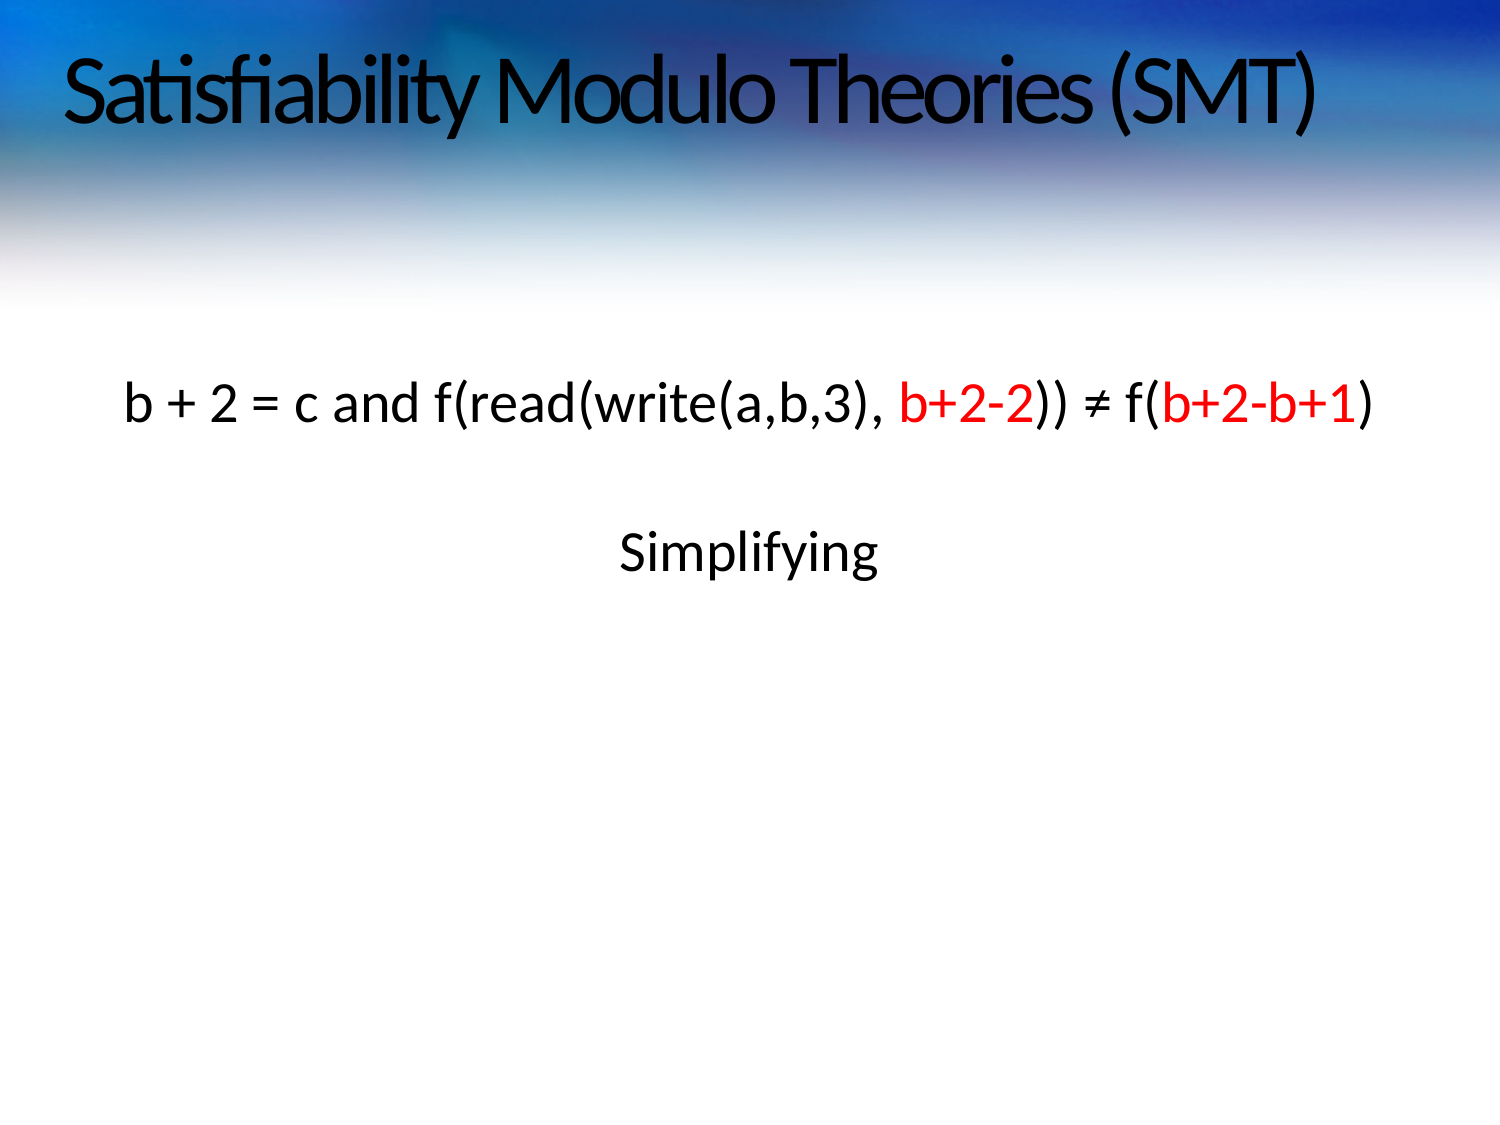

# Satisfiability Modulo Theories (SMT)
b + 2 = c and f(read(write(a,b,3), b+2-2)) ≠ f(b+2-b+1)

Simplifying